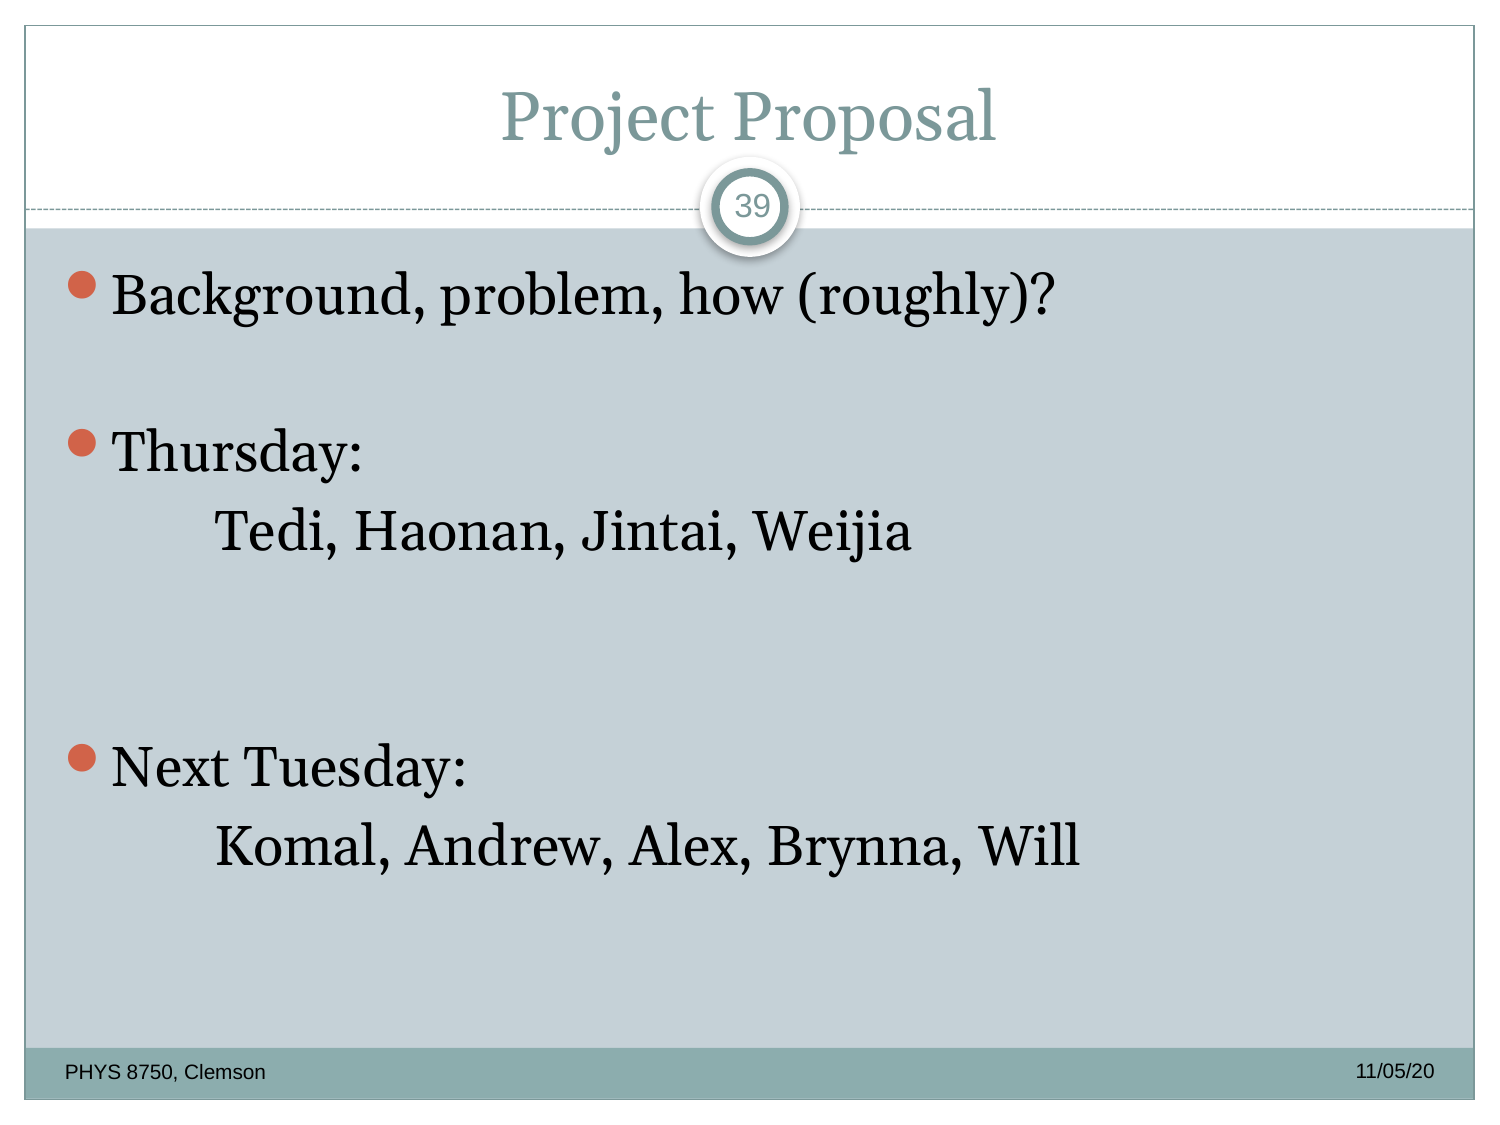

# Project Proposal
39
Background, problem, how (roughly)?

Thursday:
	Tedi, Haonan, Jintai, Weijia

Next Tuesday:
	Komal, Andrew, Alex, Brynna, Will
11/05/20
PHYS 8750, Clemson